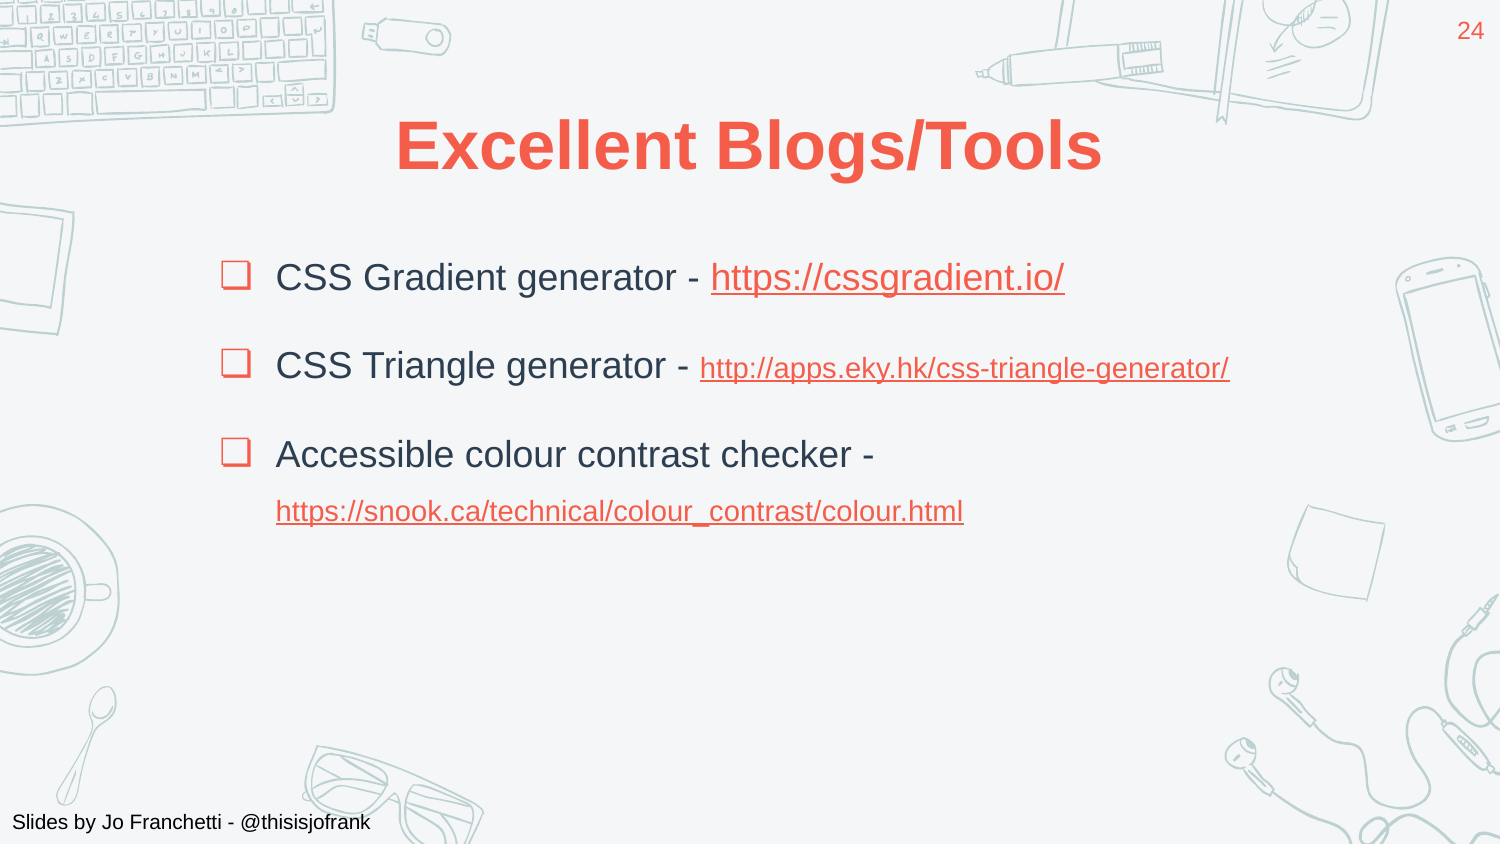

24
# Excellent Blogs/Tools
CSS Gradient generator - https://cssgradient.io/
CSS Triangle generator - http://apps.eky.hk/css-triangle-generator/
Accessible colour contrast checker - https://snook.ca/technical/colour_contrast/colour.html